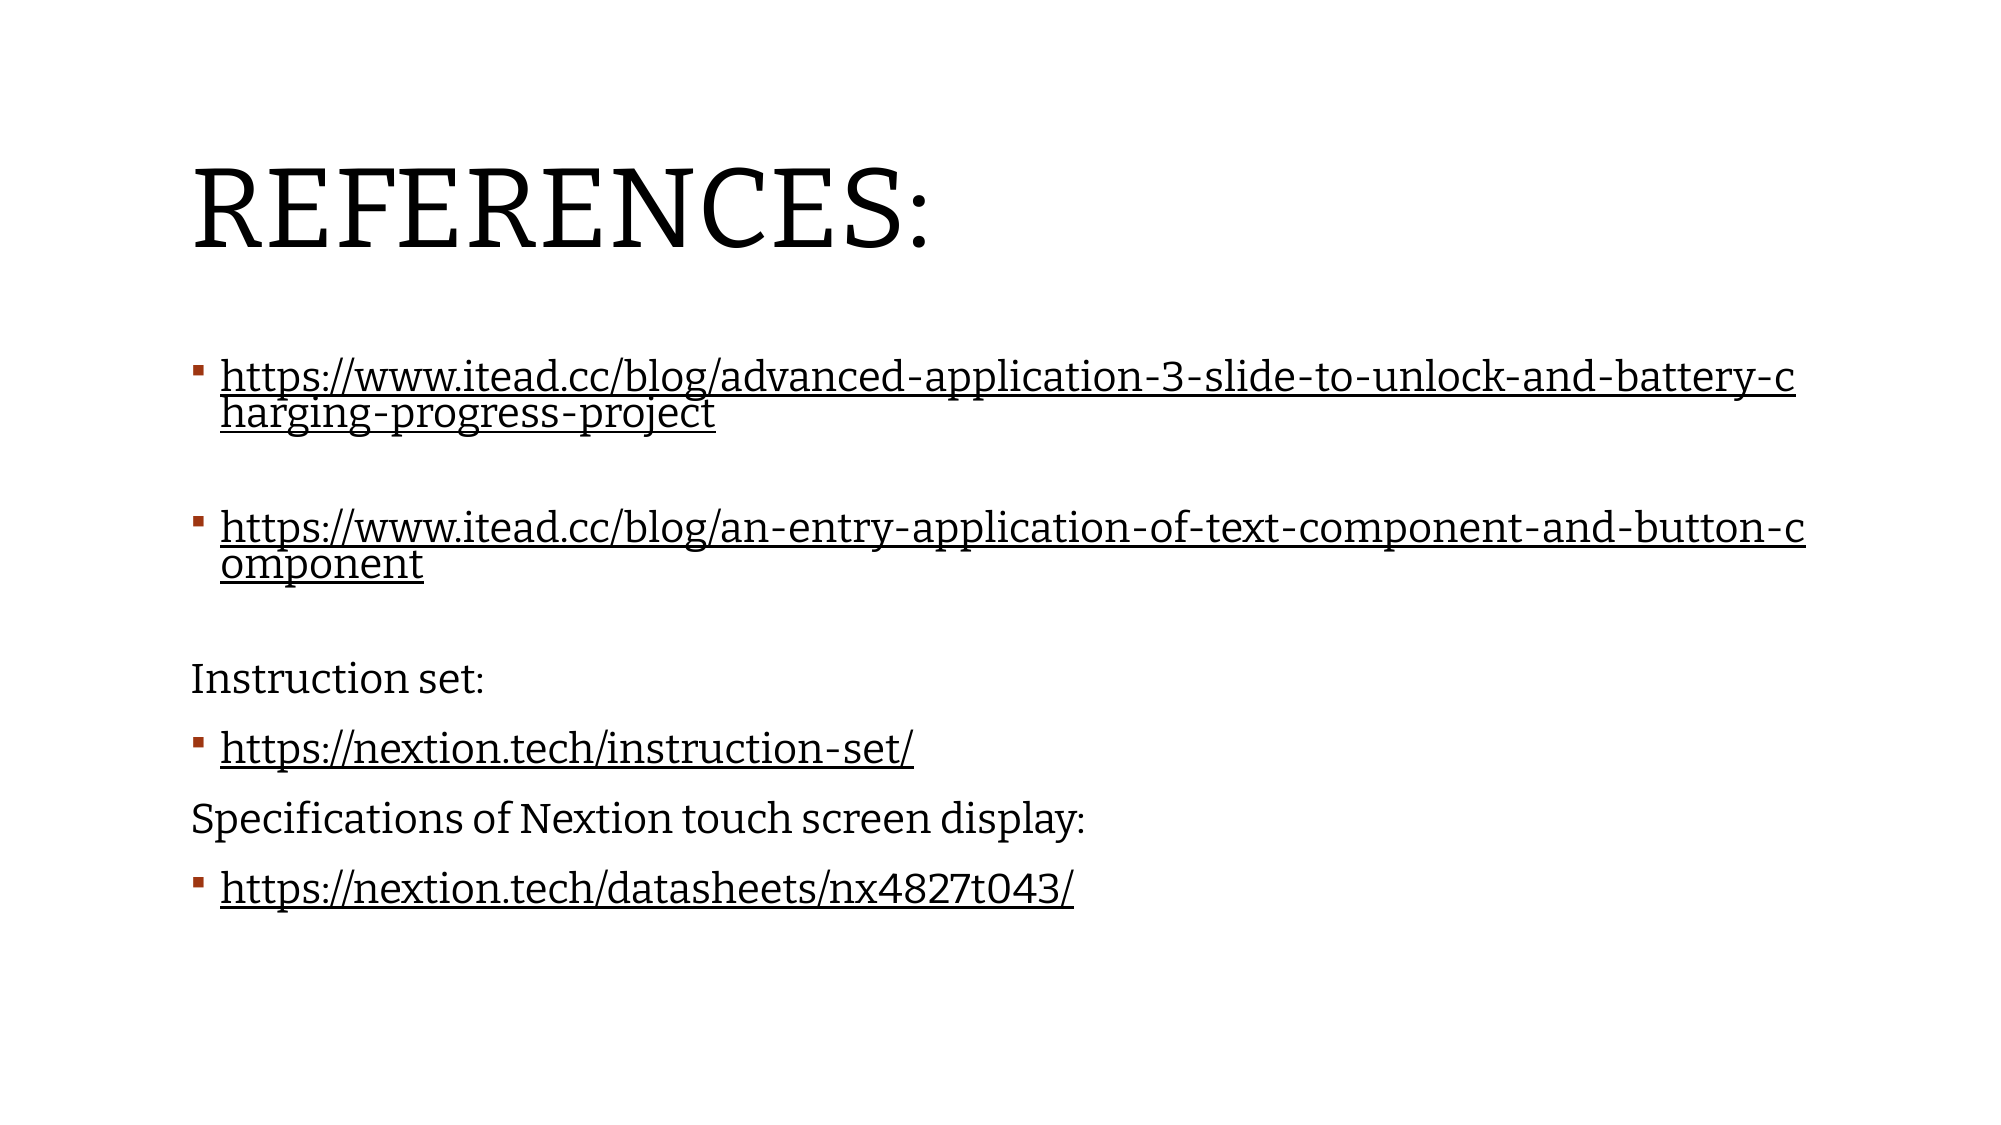

# References:
https://www.itead.cc/blog/advanced-application-3-slide-to-unlock-and-battery-charging-progress-project
https://www.itead.cc/blog/an-entry-application-of-text-component-and-button-component
Instruction set:
https://nextion.tech/instruction-set/
Specifications of Nextion touch screen display:
https://nextion.tech/datasheets/nx4827t043/